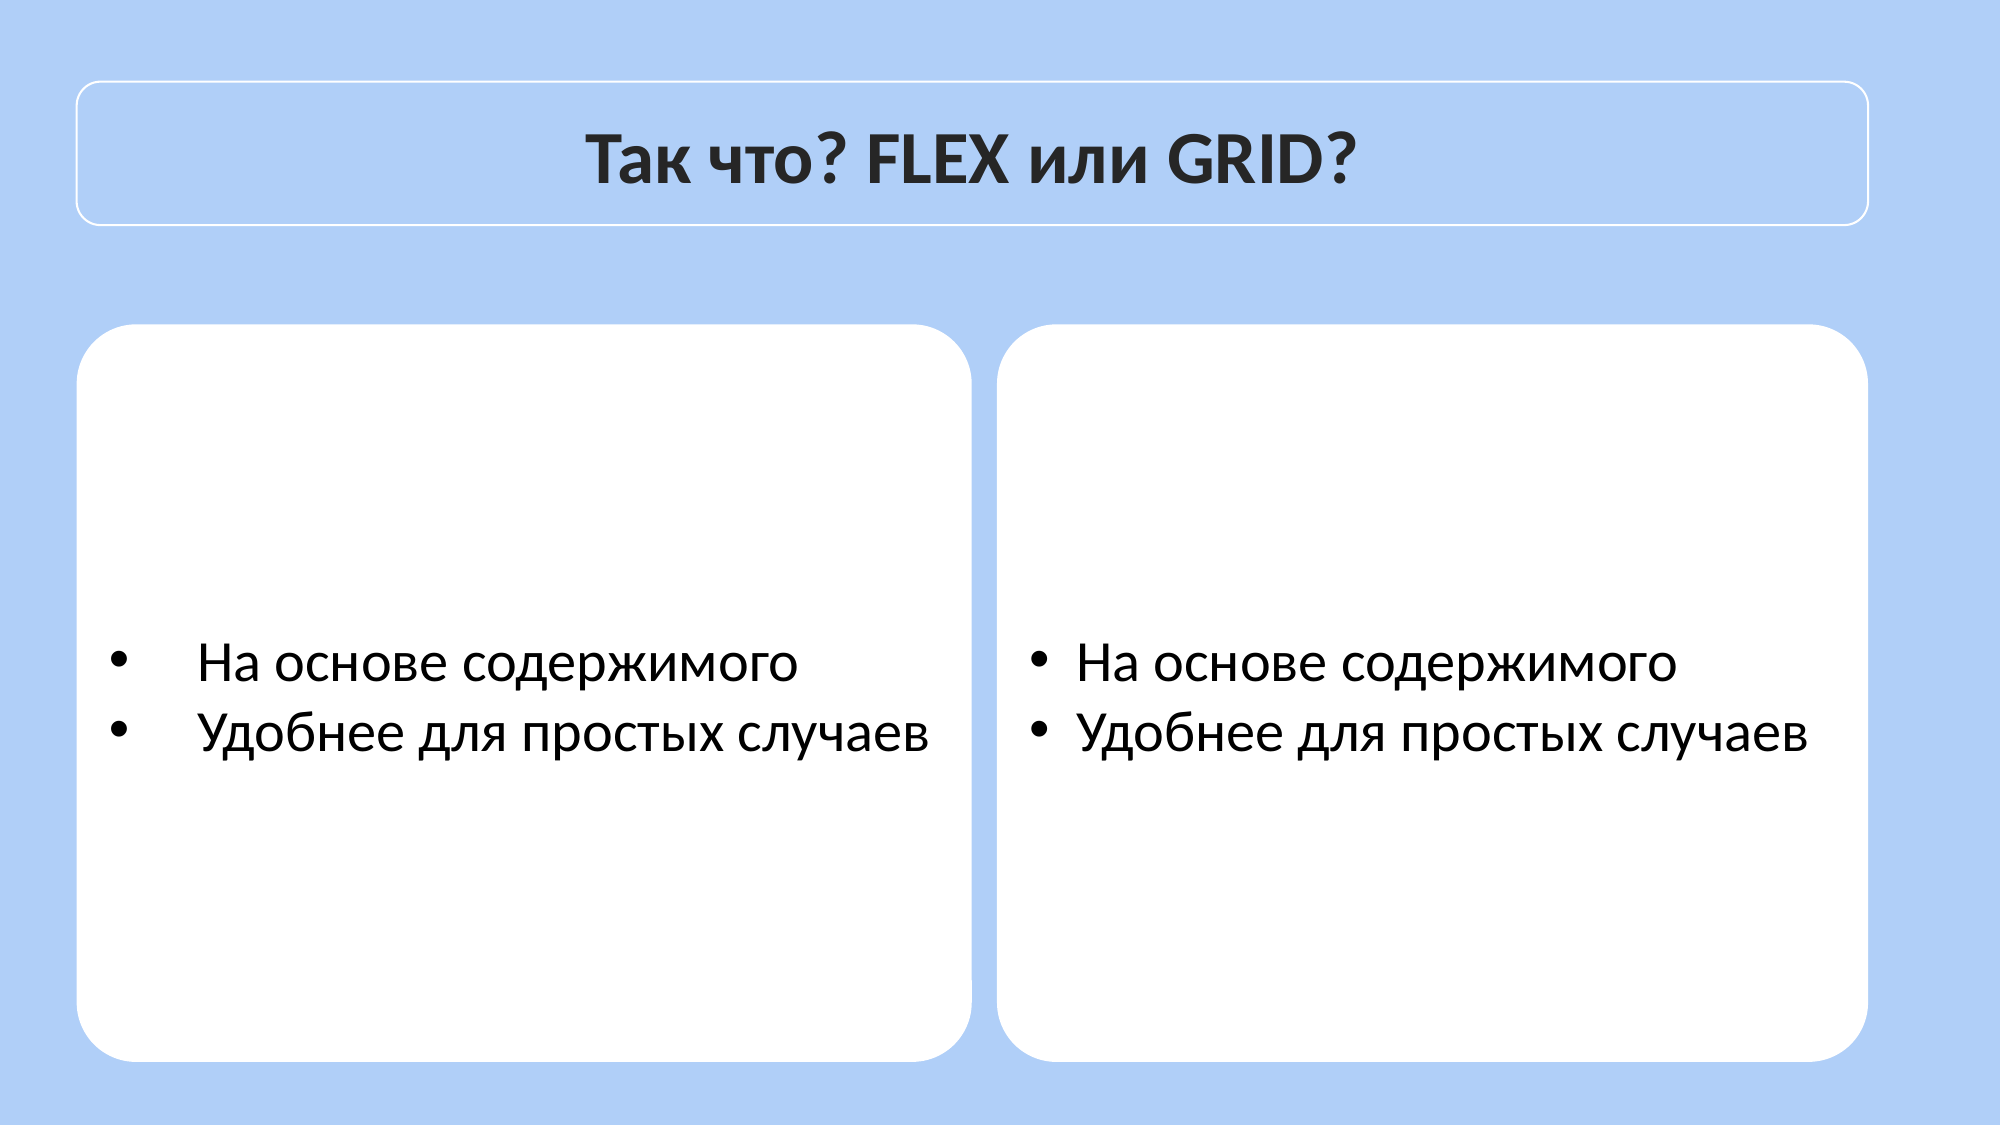

Так что? FLEX или GRID?
 На основе содержимого
 Удобнее для простых случаев
На основе содержимого
Удобнее для простых случаев